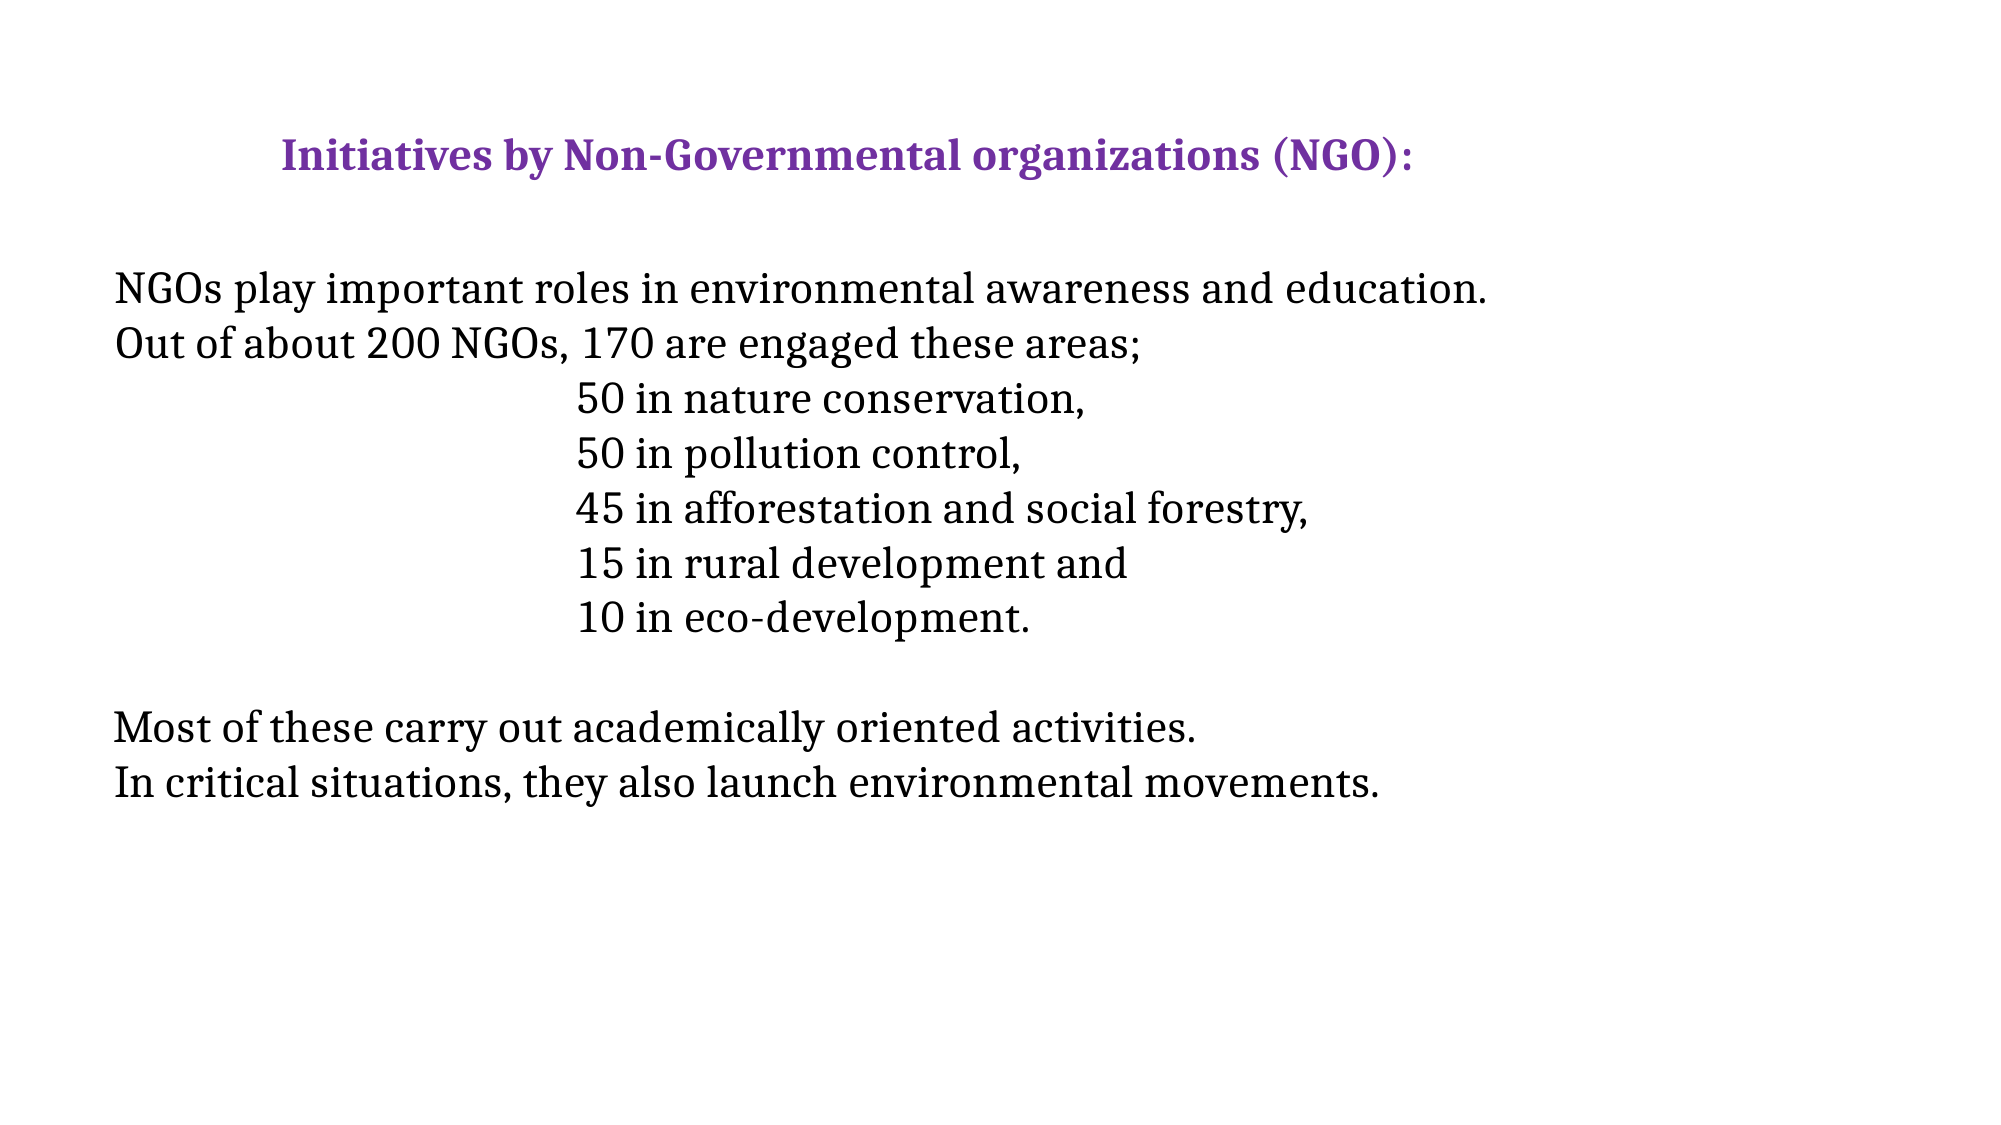

Initiatives by Non-Governmental organizations (NGO):
NGOs play important roles in environmental awareness and education.
Out of about 200 NGOs, 170 are engaged these areas;
                                              50 in nature conservation,
                                              50 in pollution control,
                                              45 in afforestation and social forestry,
                                              15 in rural development and
                                              10 in eco-development.

Most of these carry out academically oriented activities.
In critical situations, they also launch environmental movements.